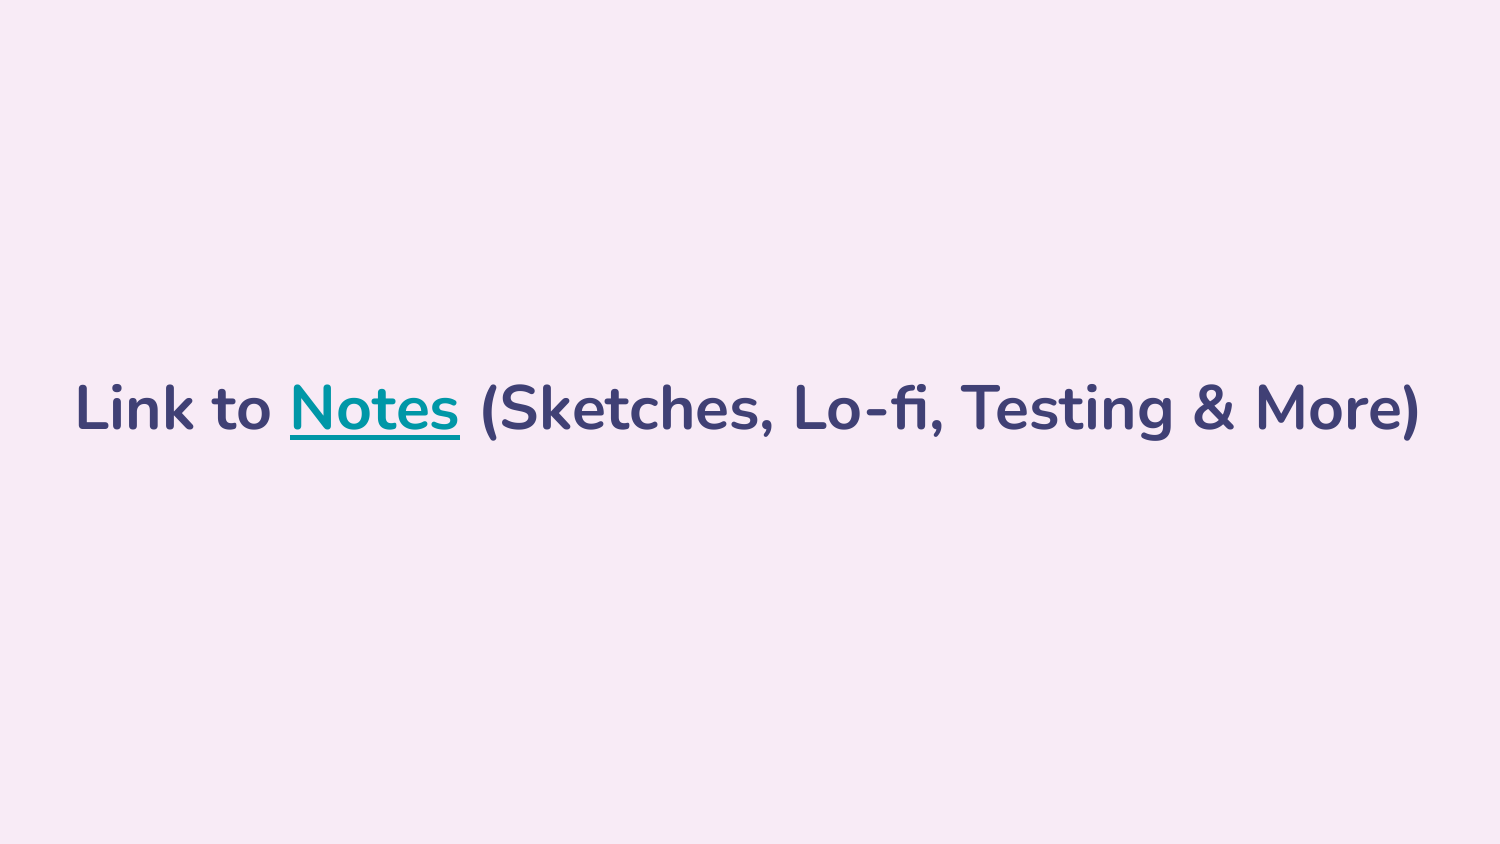

# Link to Notes (Sketches, Lo-fi, Testing & More)